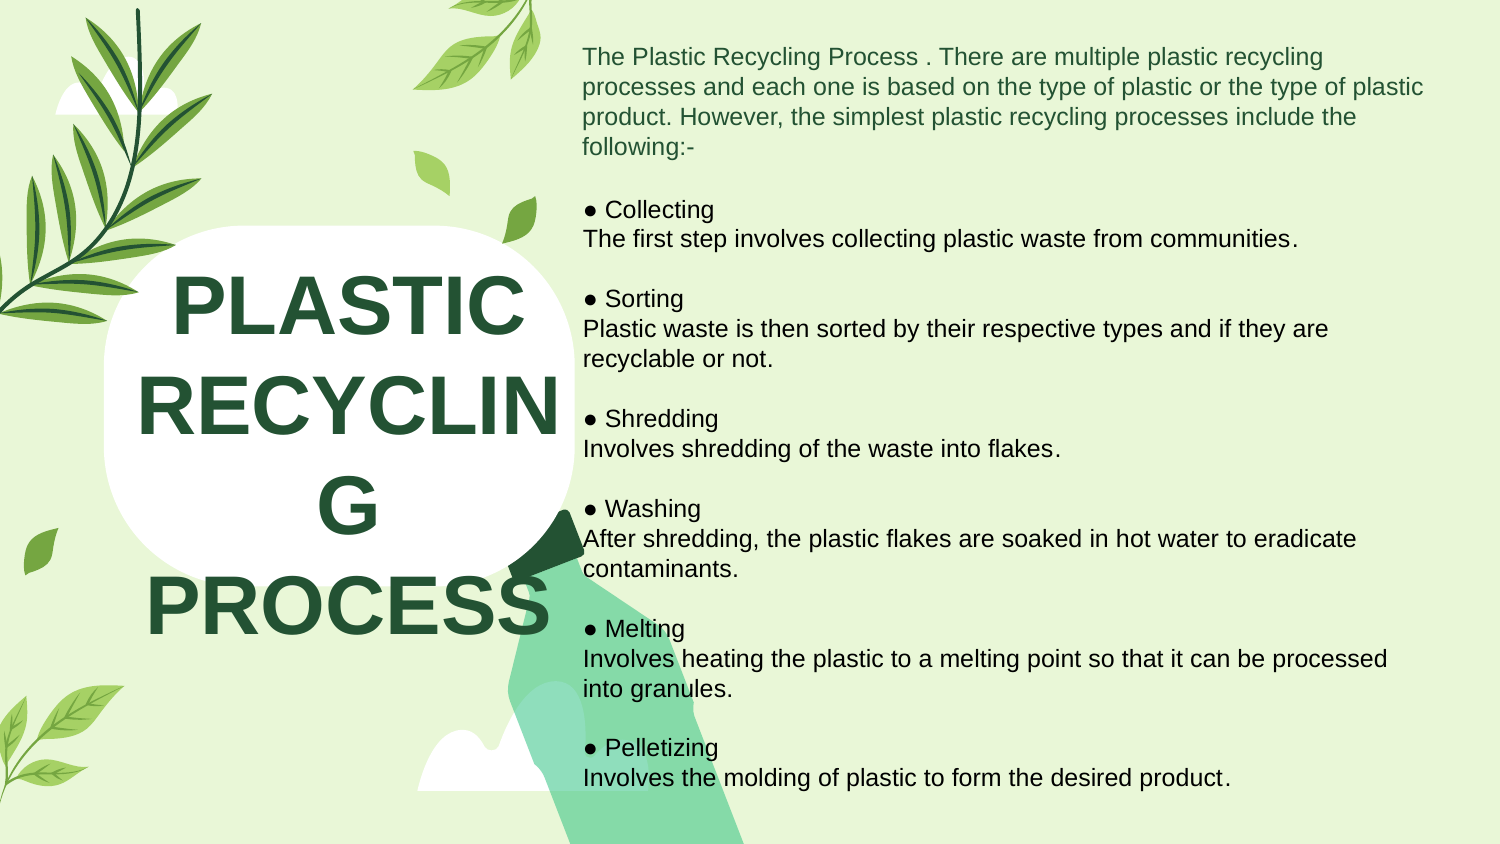

The Plastic Recycling Process . There are multiple plastic recycling processes and each one is based on the type of plastic or the type of plastic product. However, the simplest plastic recycling processes include the following:-

● Collecting
The first step involves collecting plastic waste from communities.

● Sorting
Plastic waste is then sorted by their respective types and if they are recyclable or not.

● Shredding
Involves shredding of the waste into flakes.

● Washing
After shredding, the plastic flakes are soaked in hot water to eradicate contaminants.

● Melting
Involves heating the plastic to a melting point so that it can be processed into granules.

● Pelletizing
Involves the molding of plastic to form the desired product.

# PLASTIC RECYCLING PROCESS